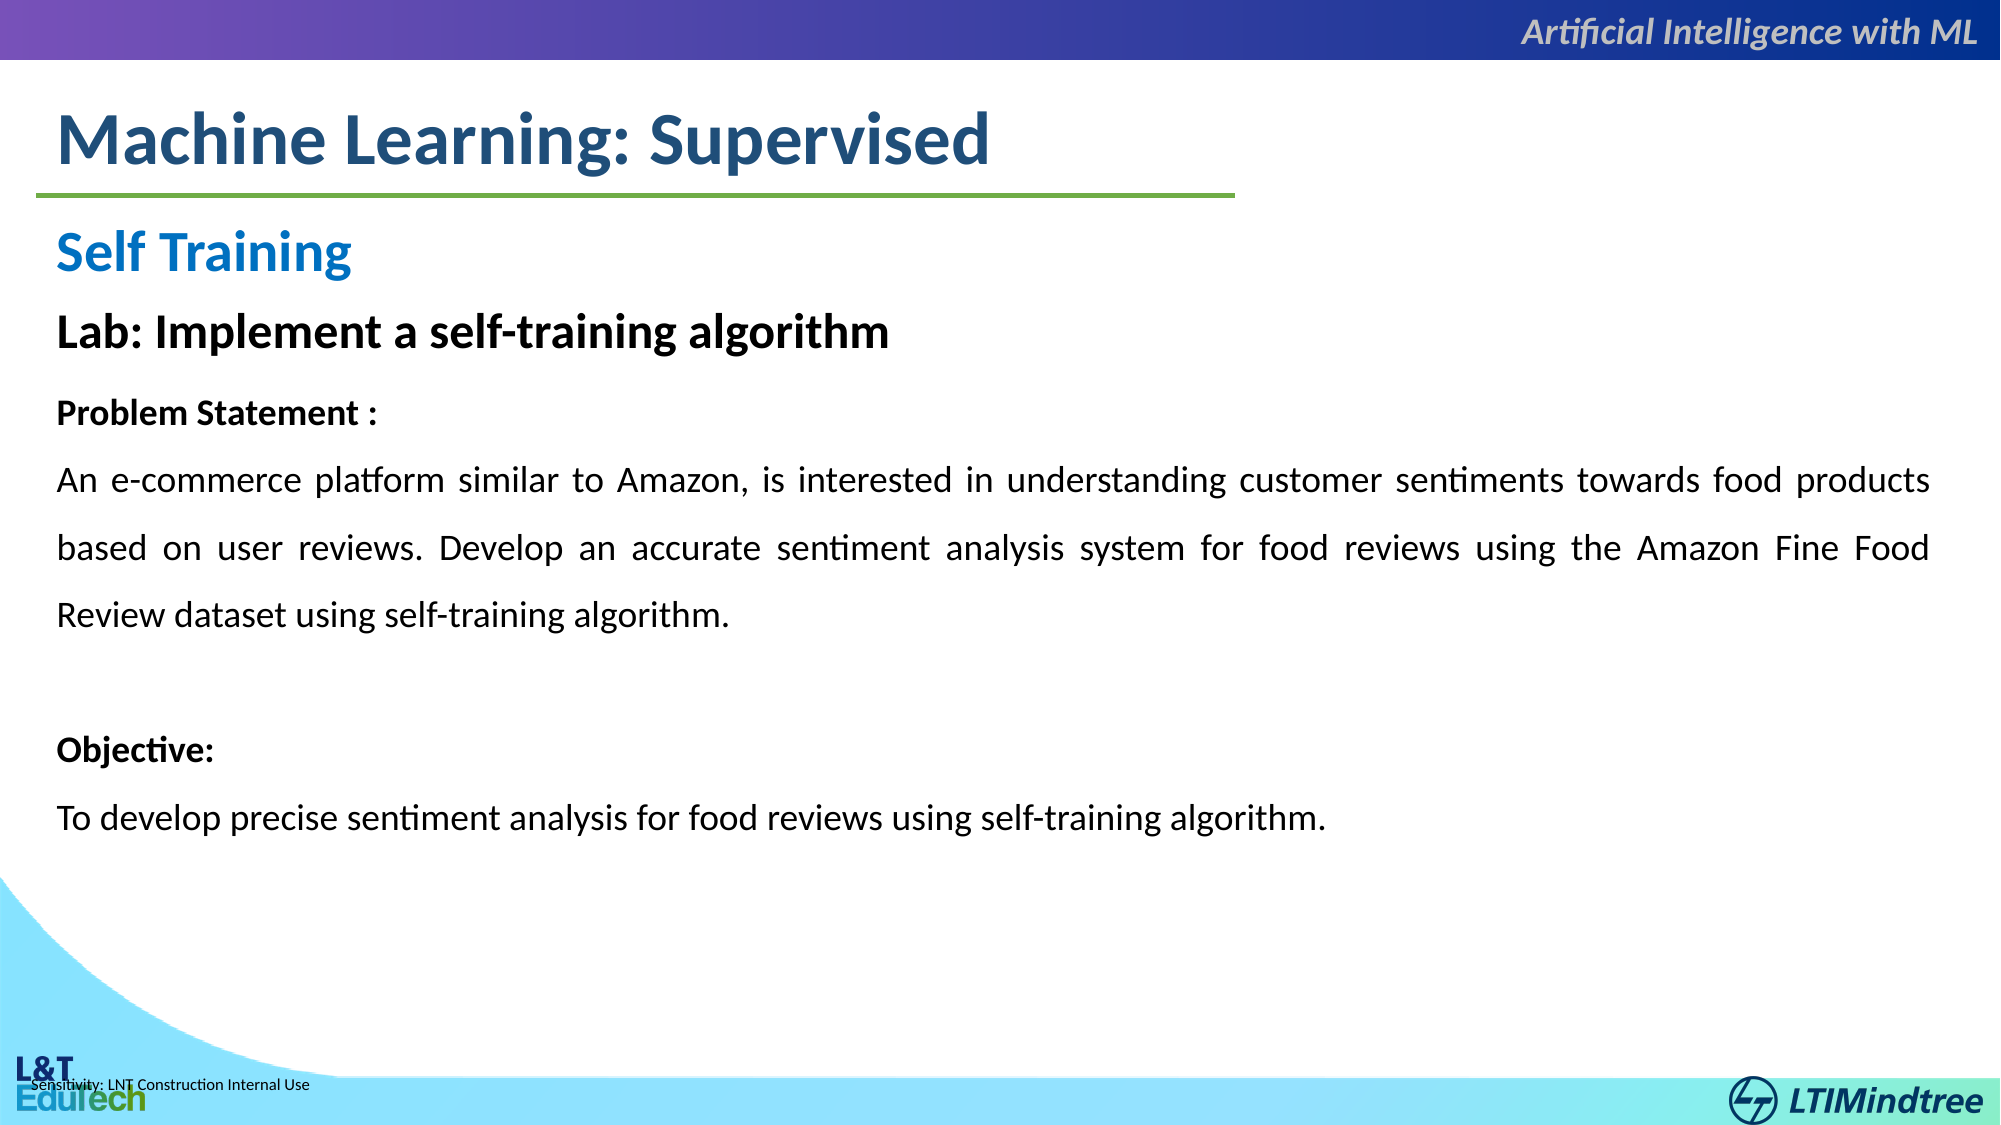

Artificial Intelligence with ML
Machine Learning: Supervised
Self Training
Lab: Implement a self-training algorithm
Problem Statement :
An e-commerce platform similar to Amazon, is interested in understanding customer sentiments towards food products based on user reviews. Develop an accurate sentiment analysis system for food reviews using the Amazon Fine Food Review dataset using self-training algorithm.

Objective:
To develop precise sentiment analysis for food reviews using self-training algorithm.